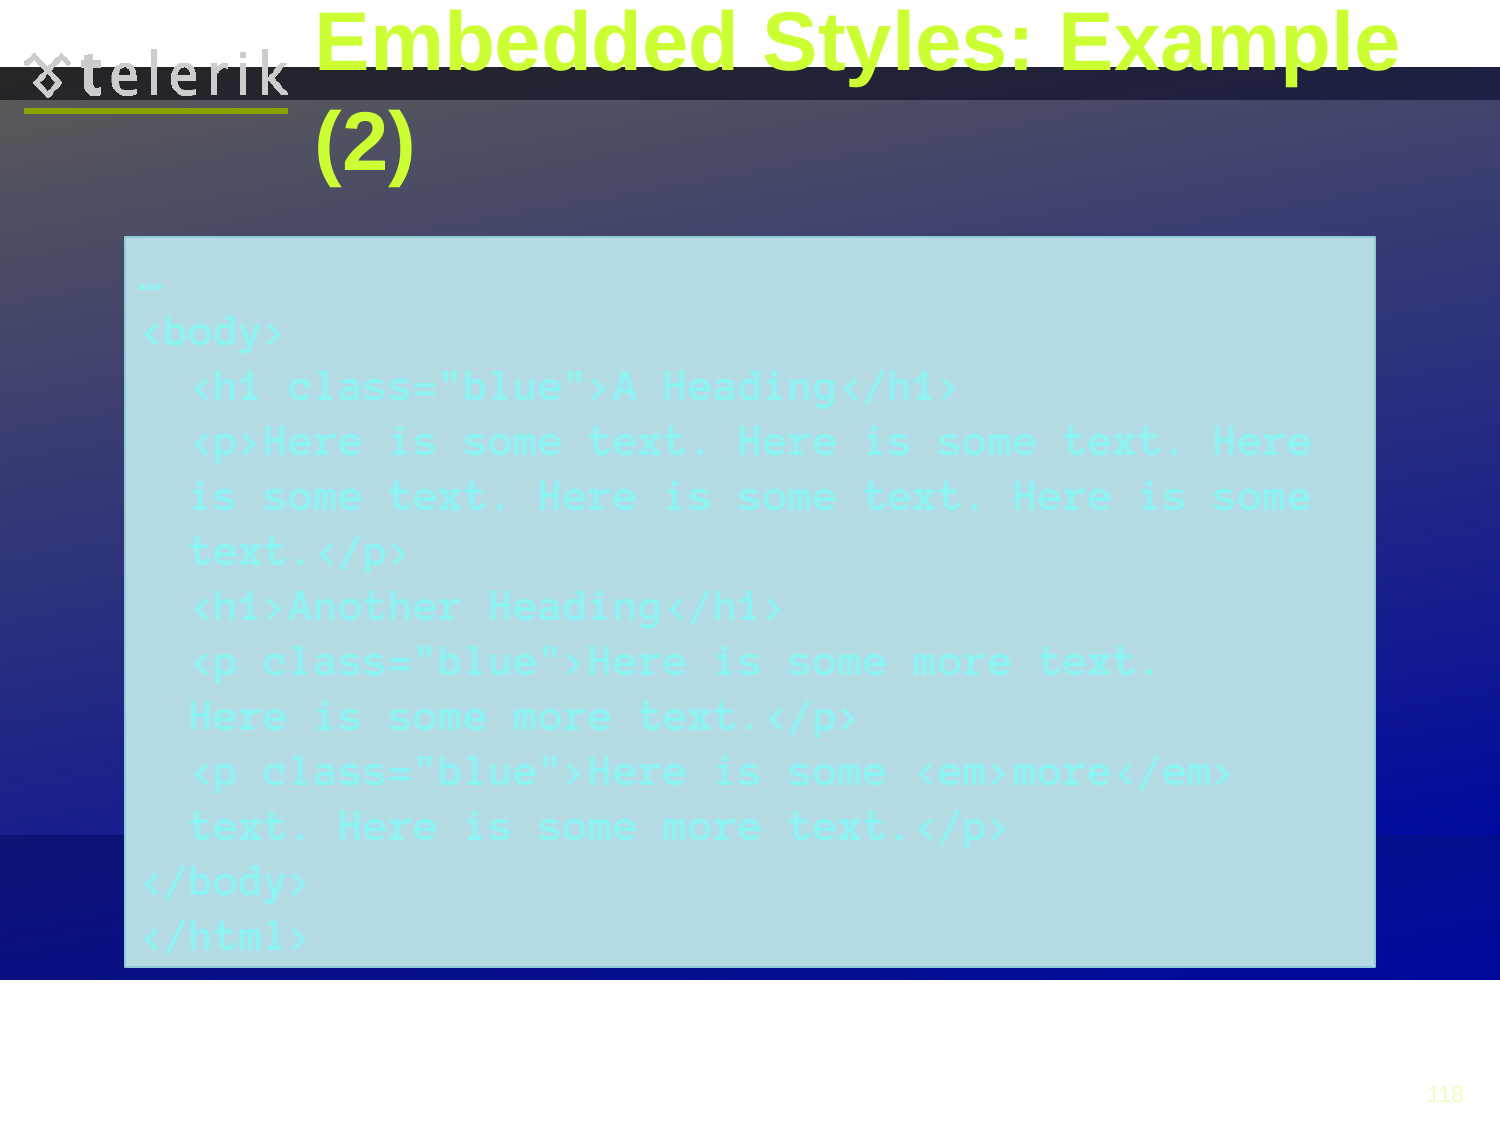

Embedded Styles: Example (2)
…
<body>
  <h1 class="blue">A Heading</h1>
  <p>Here is some text. Here is some text. Here
  is some text. Here is some text. Here is some
  text.</p>
  <h1>Another Heading</h1>
  <p class="blue">Here is some more text.
  Here is some more text.</p>
  <p class="blue">Here is some <em>more</em>
  text. Here is some more text.</p>
</body>
</html>
118